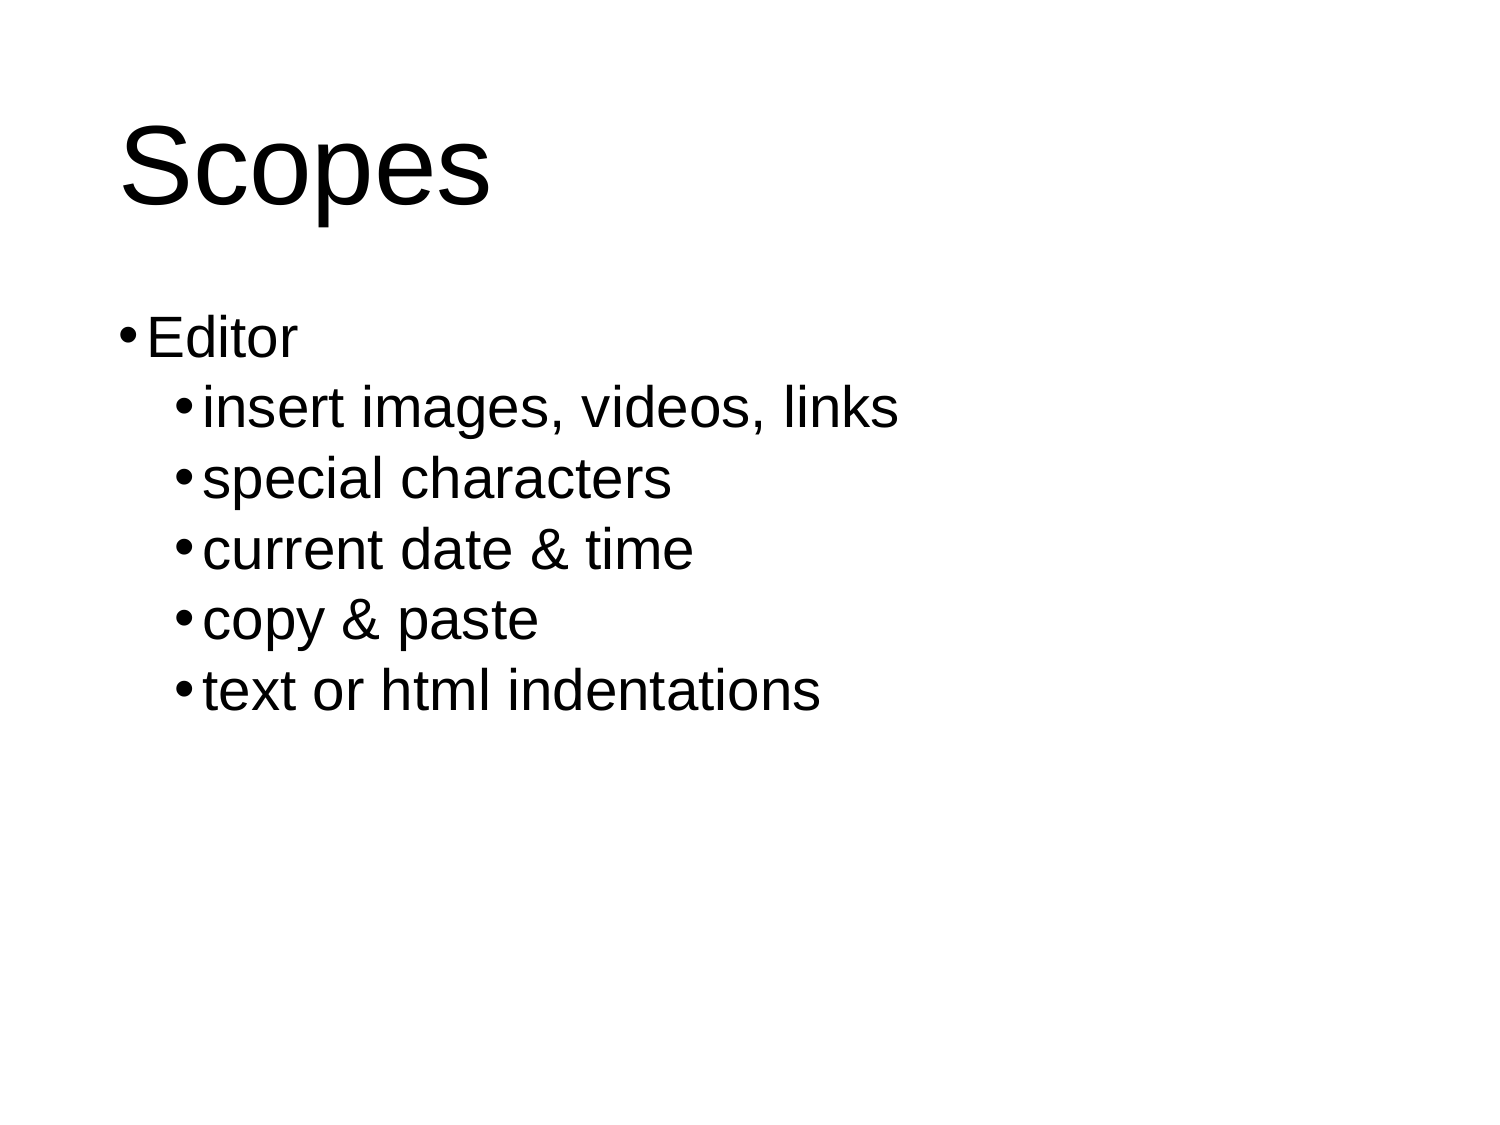

# Scopes
Editor
insert images, videos, links
special characters
current date & time
copy & paste
text or html indentations